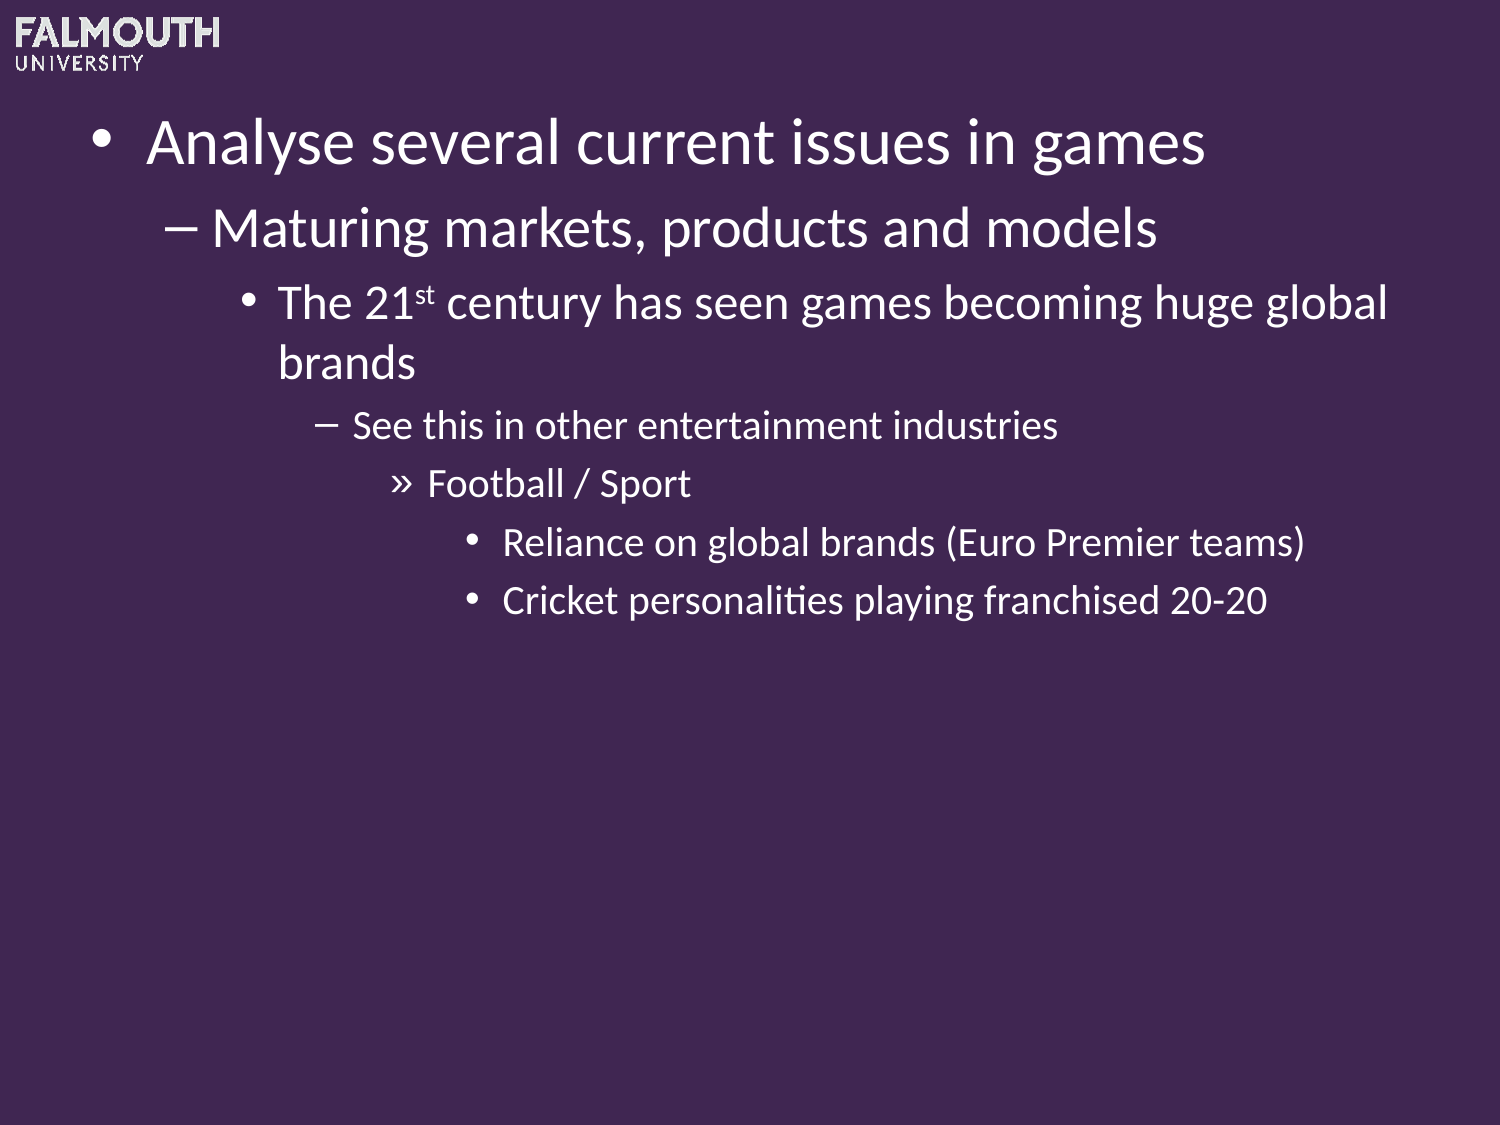

Analyse several current issues in games
Maturing markets, products and models
The 21st century has seen games becoming huge global brands
See this in other entertainment industries
Football / Sport
Reliance on global brands (Euro Premier teams)
Cricket personalities playing franchised 20-20